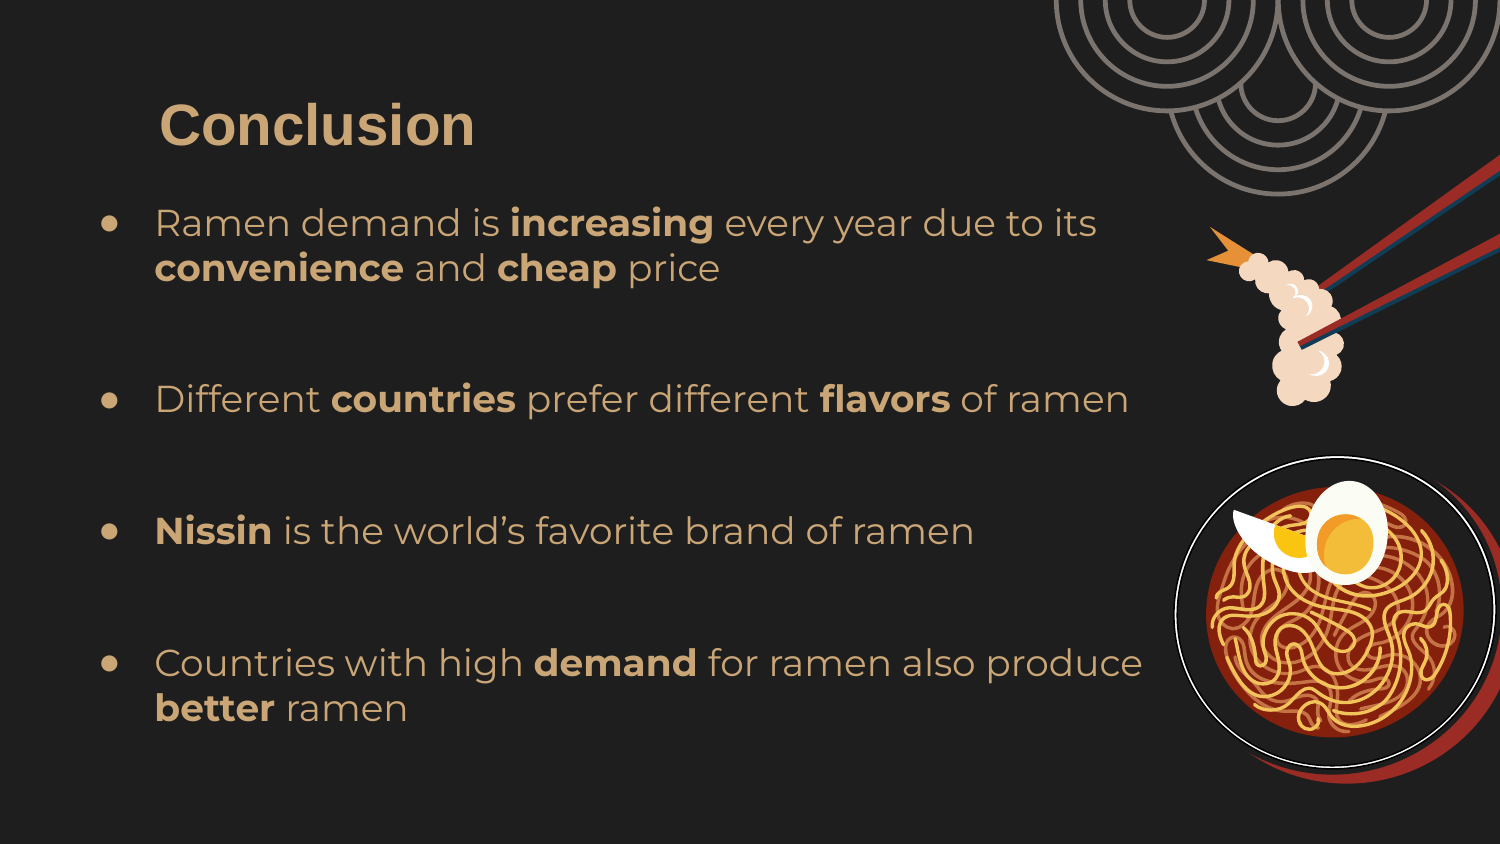

# Conclusion
Ramen demand is increasing every year due to its convenience and cheap price

Different countries prefer different flavors of ramen

Nissin is the world’s favorite brand of ramen

Countries with high demand for ramen also produce better ramen